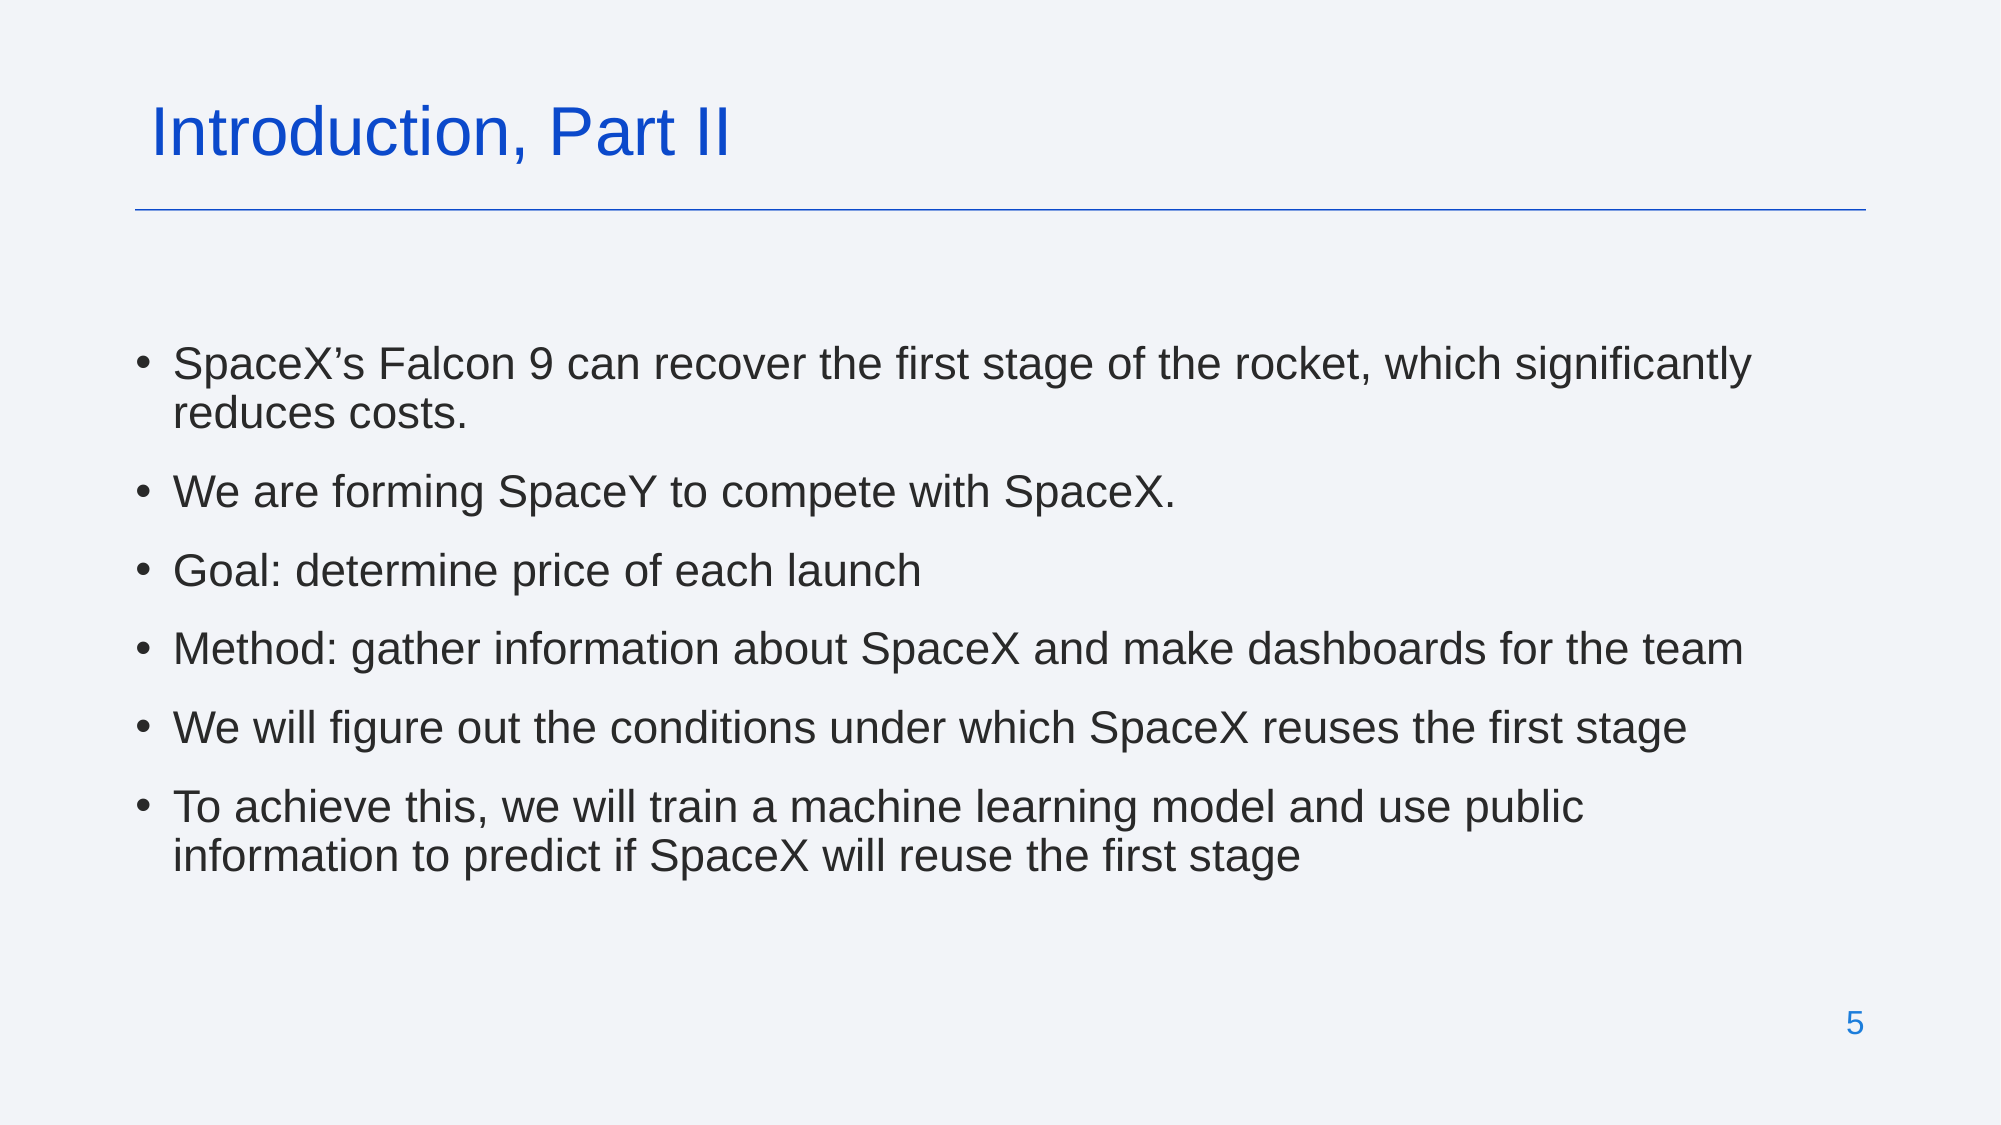

Introduction, Part II
SpaceX’s Falcon 9 can recover the first stage of the rocket, which significantly reduces costs.
We are forming SpaceY to compete with SpaceX.
Goal: determine price of each launch
Method: gather information about SpaceX and make dashboards for the team
We will figure out the conditions under which SpaceX reuses the first stage
To achieve this, we will train a machine learning model and use public information to predict if SpaceX will reuse the first stage
5